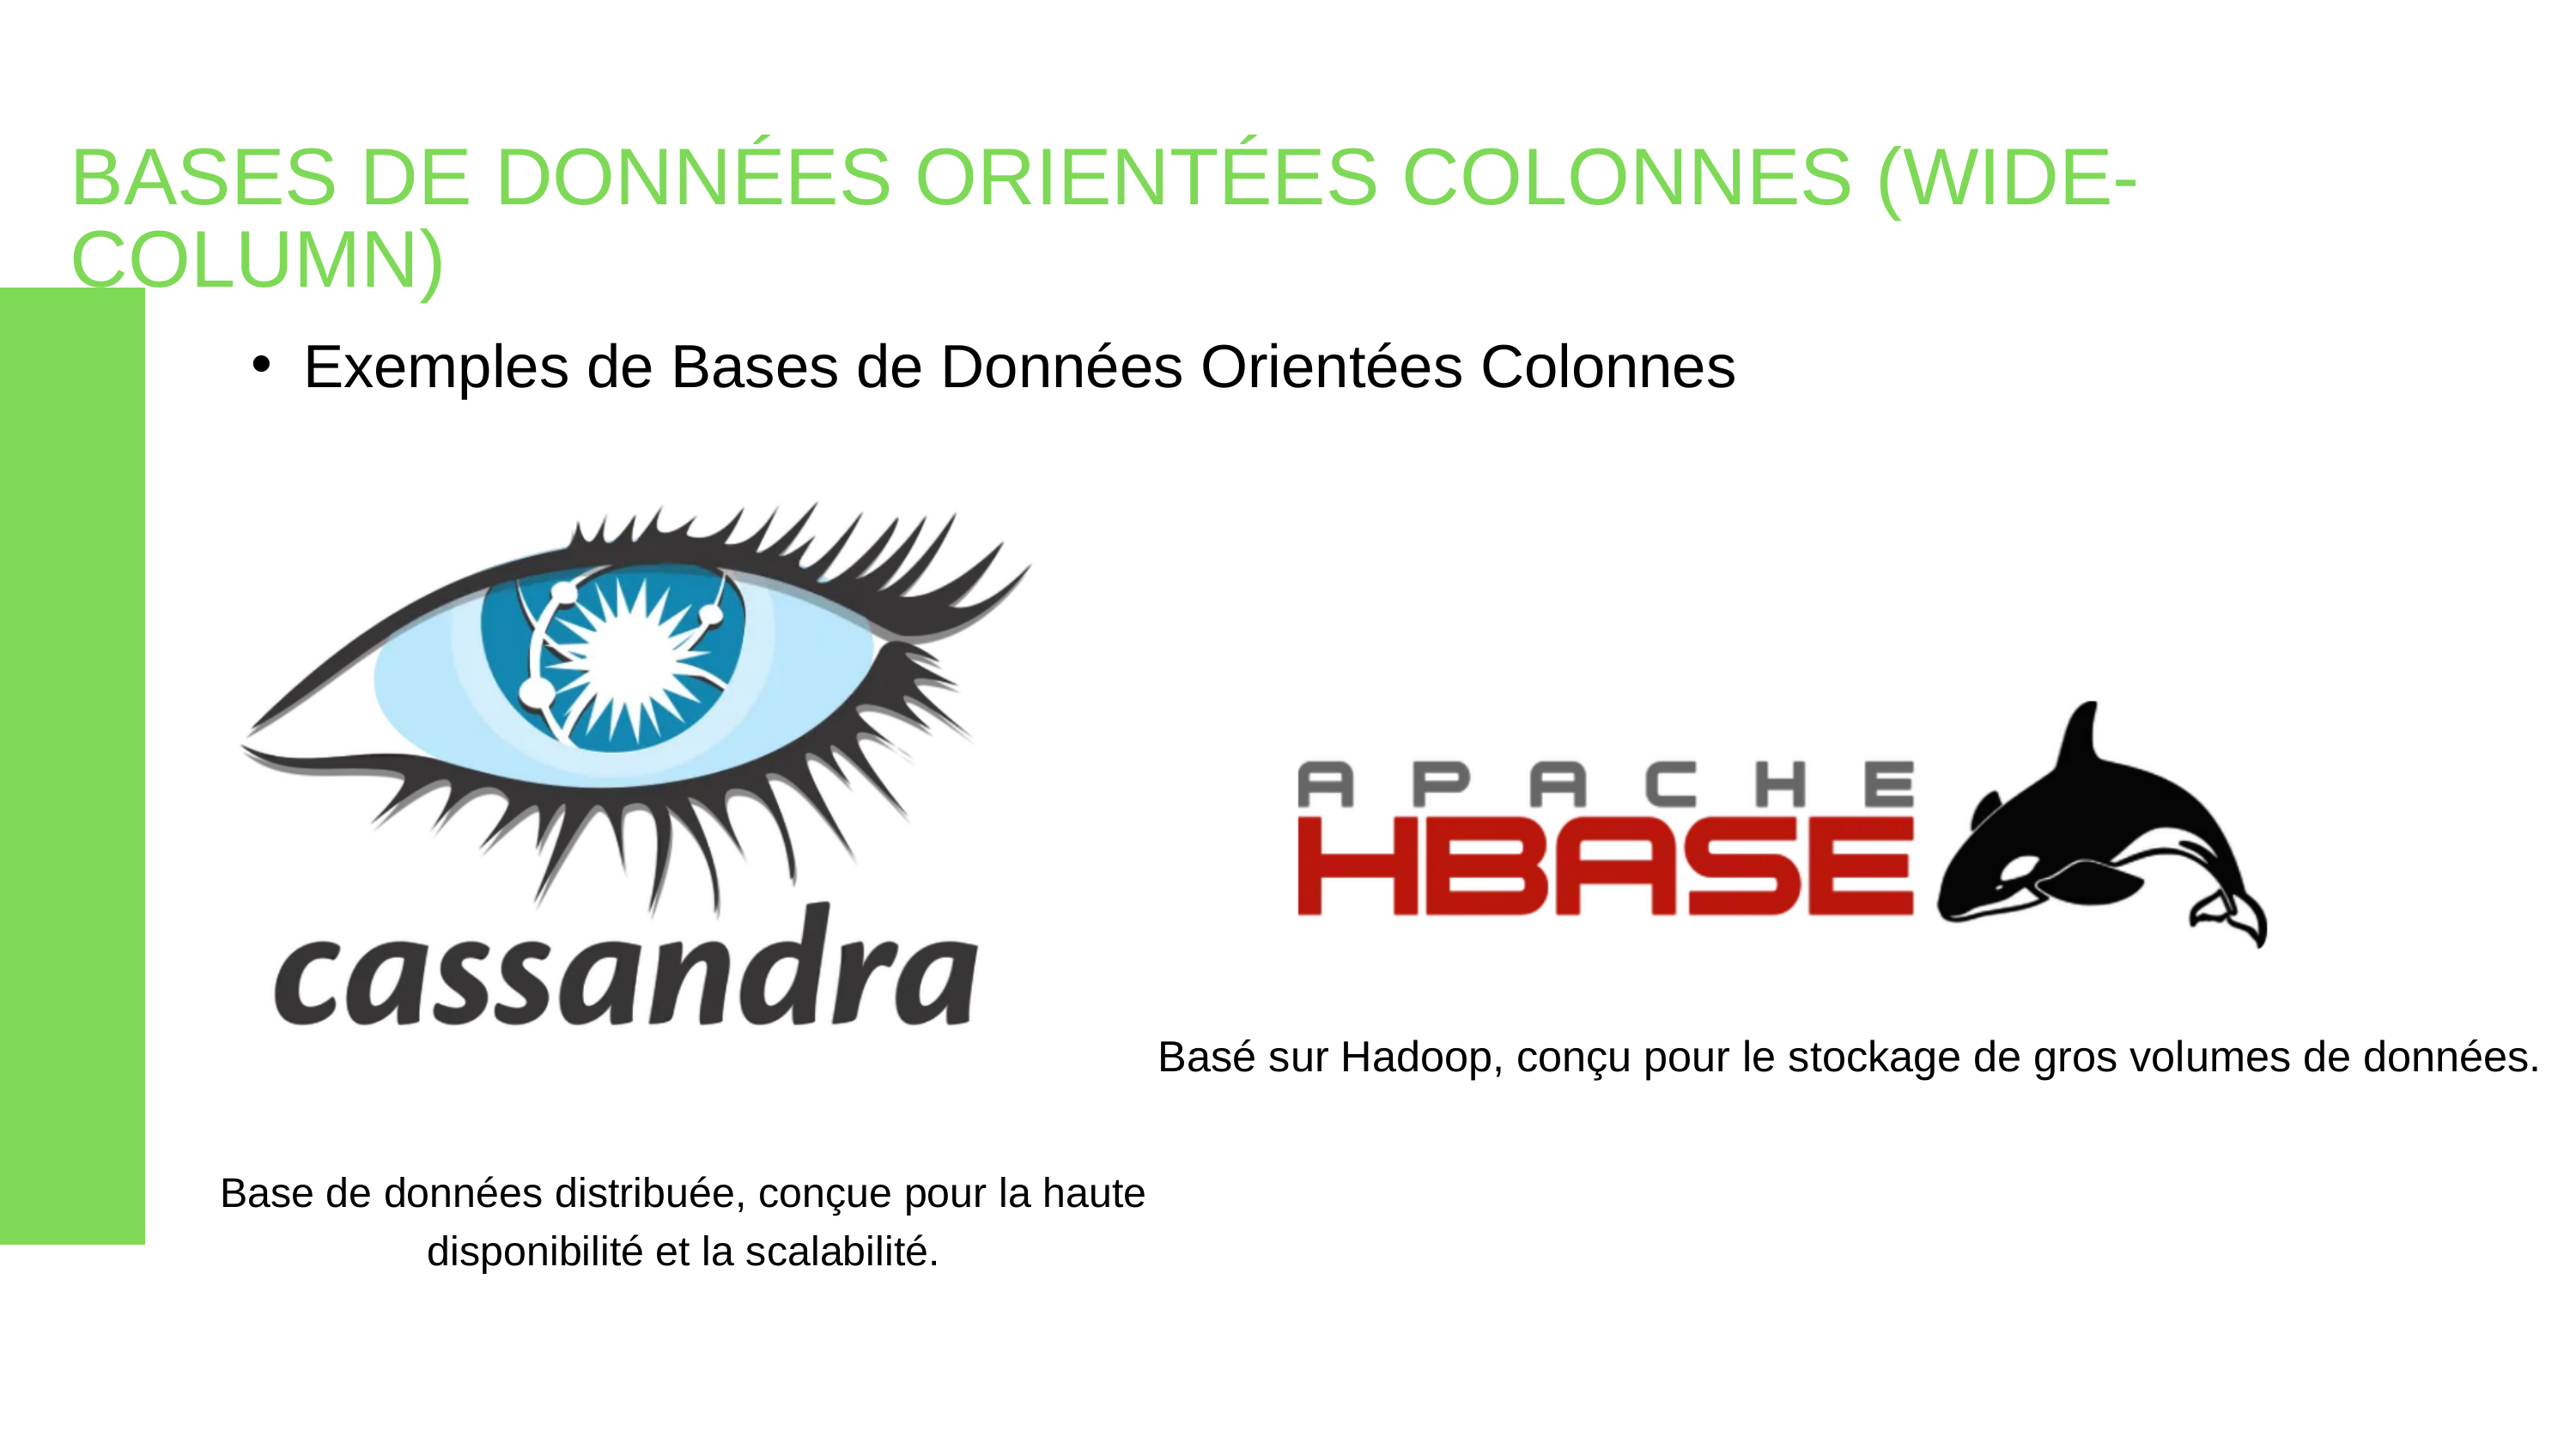

BASES DE DONNÉES ORIENTÉES COLONNES (WIDE-COLUMN)

Exemples de Bases de Données Orientées Colonnes

Basé sur Hadoop, conçu pour le stockage de gros volumes de données.

Base de données distribuée, conçue pour la haute disponibilité et la scalabilité.